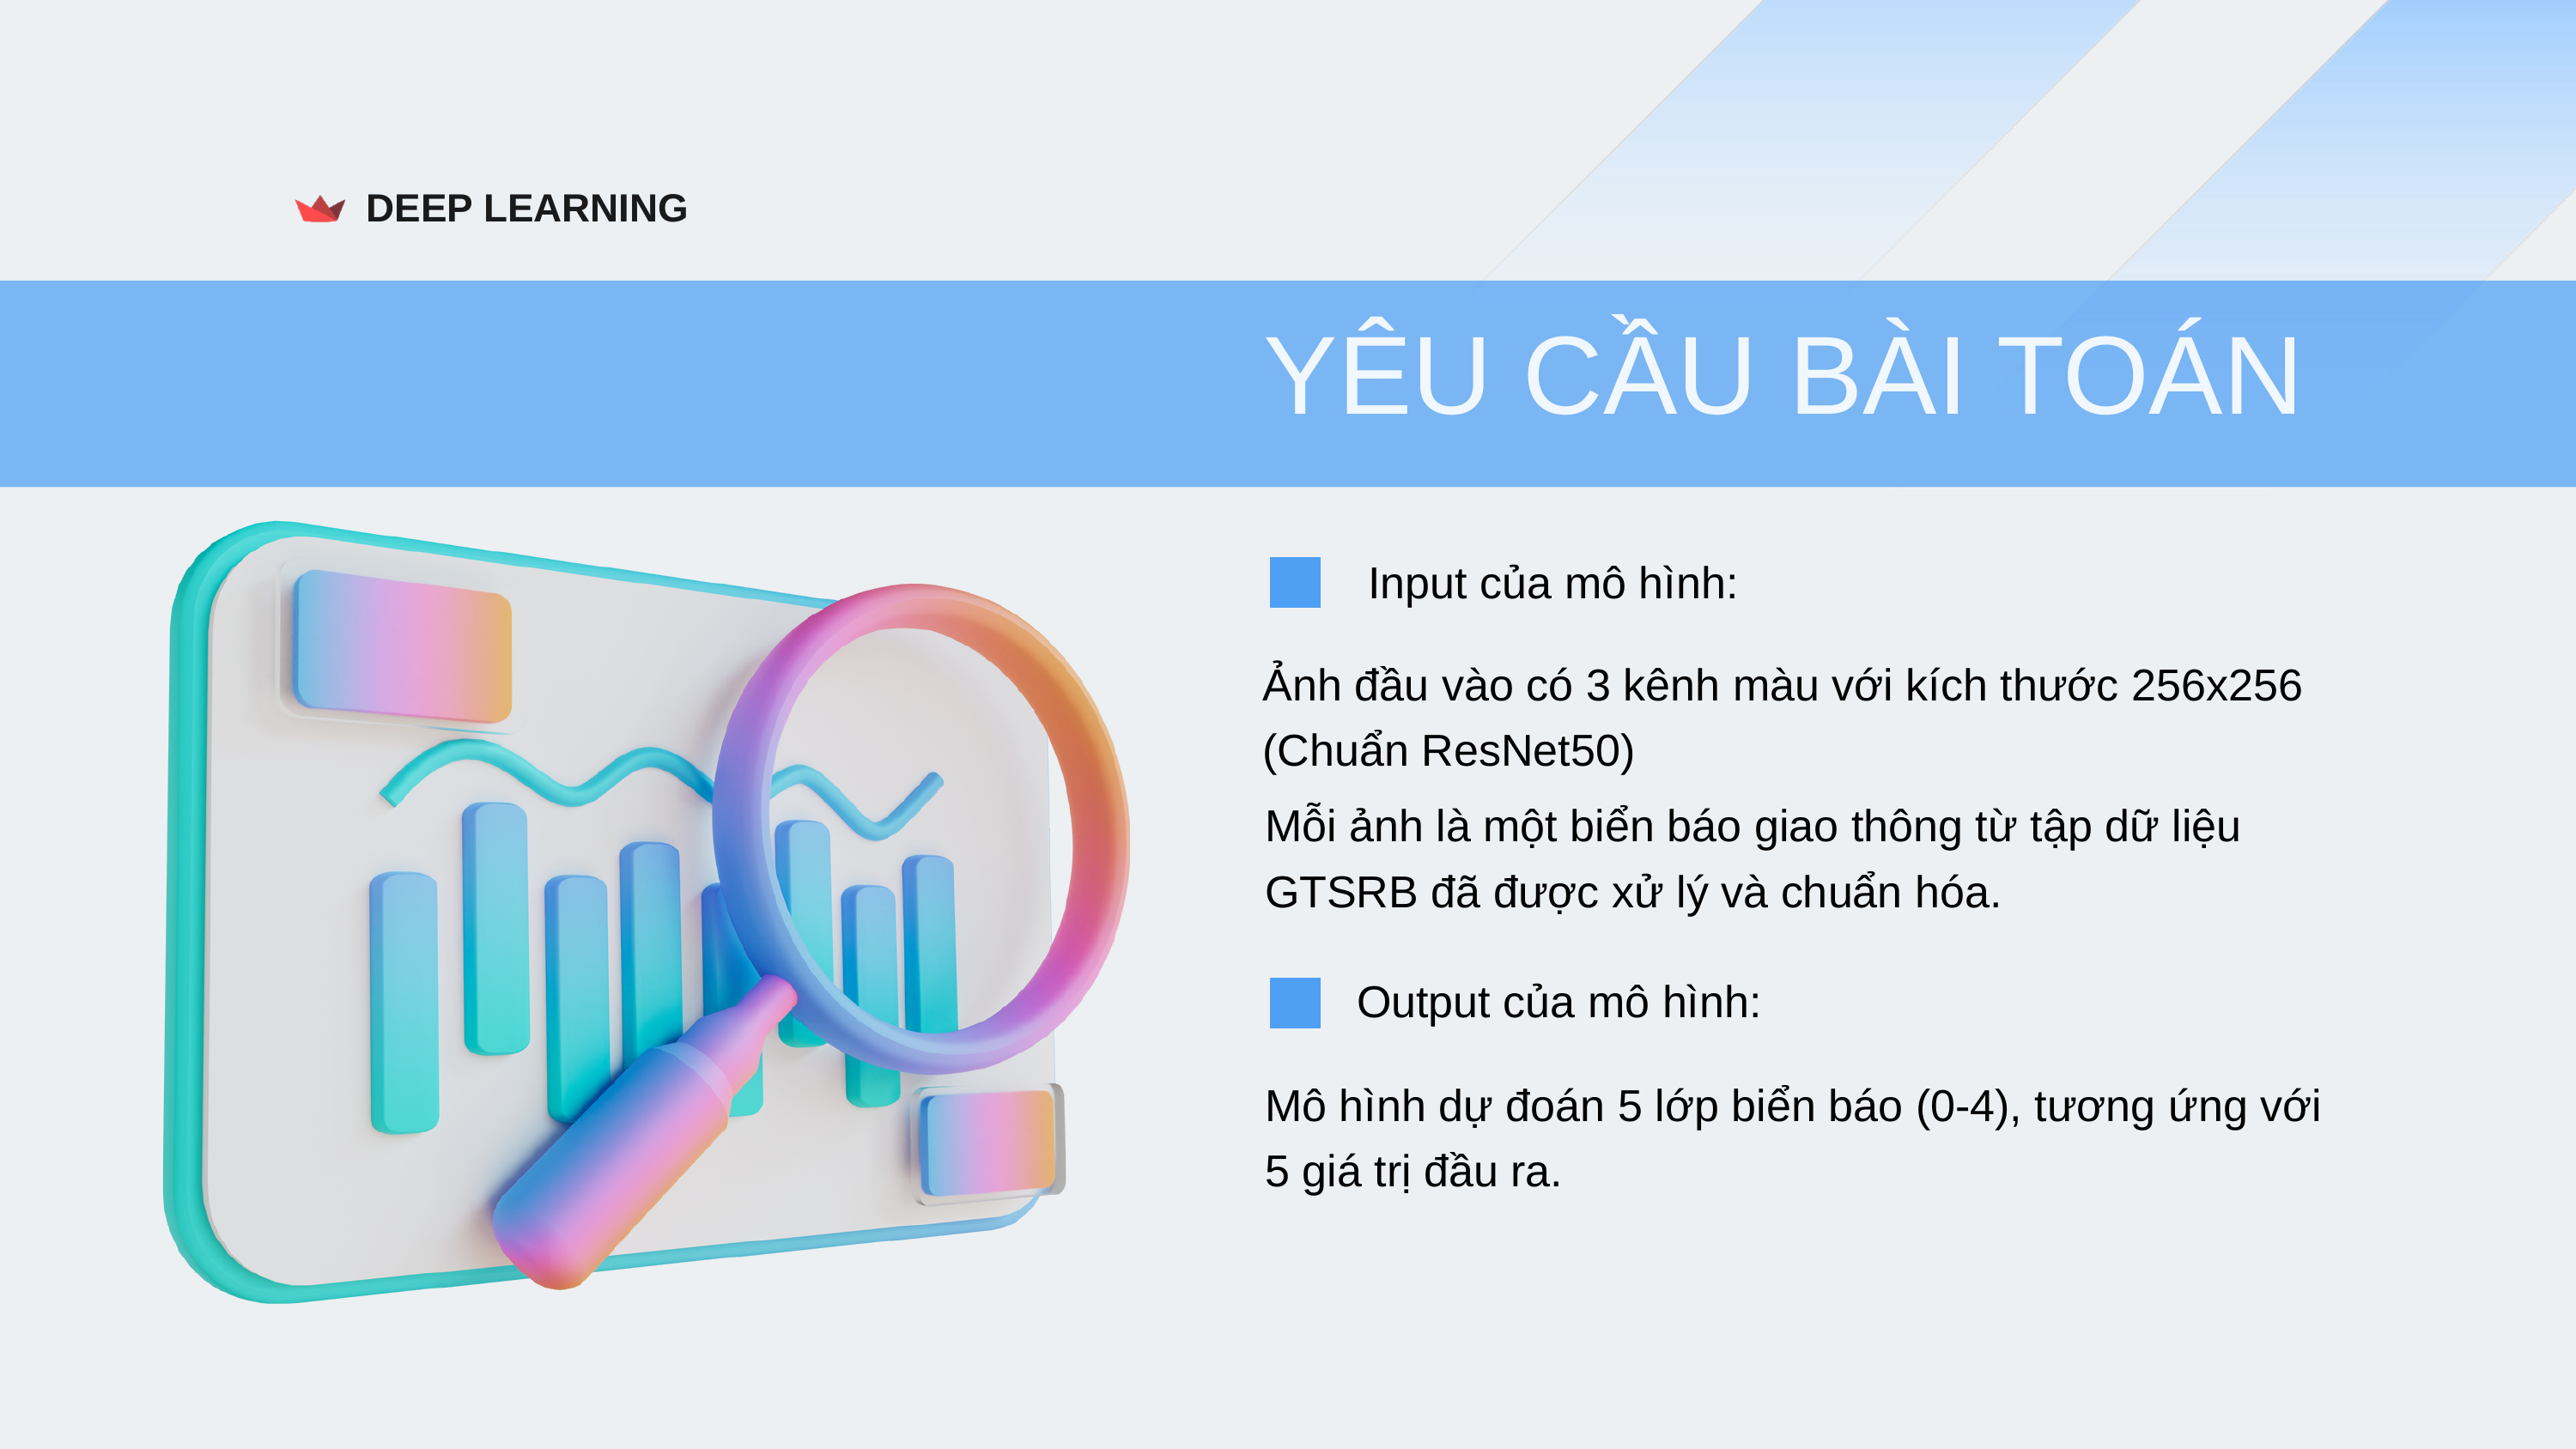

DEEP LEARNING

YÊU CẦU BÀI TOÁN

Input của mô hình:

Ảnh đầu vào có 3 kênh màu với kích thước 256x256 (Chuẩn ResNet50)
Mỗi ảnh là một biển báo giao thông từ tập dữ liệu GTSRB đã được xử lý và chuẩn hóa.

Output của mô hình:

Mô hình dự đoán 5 lớp biển báo (0-4), tương ứng với 5 giá trị đầu ra.